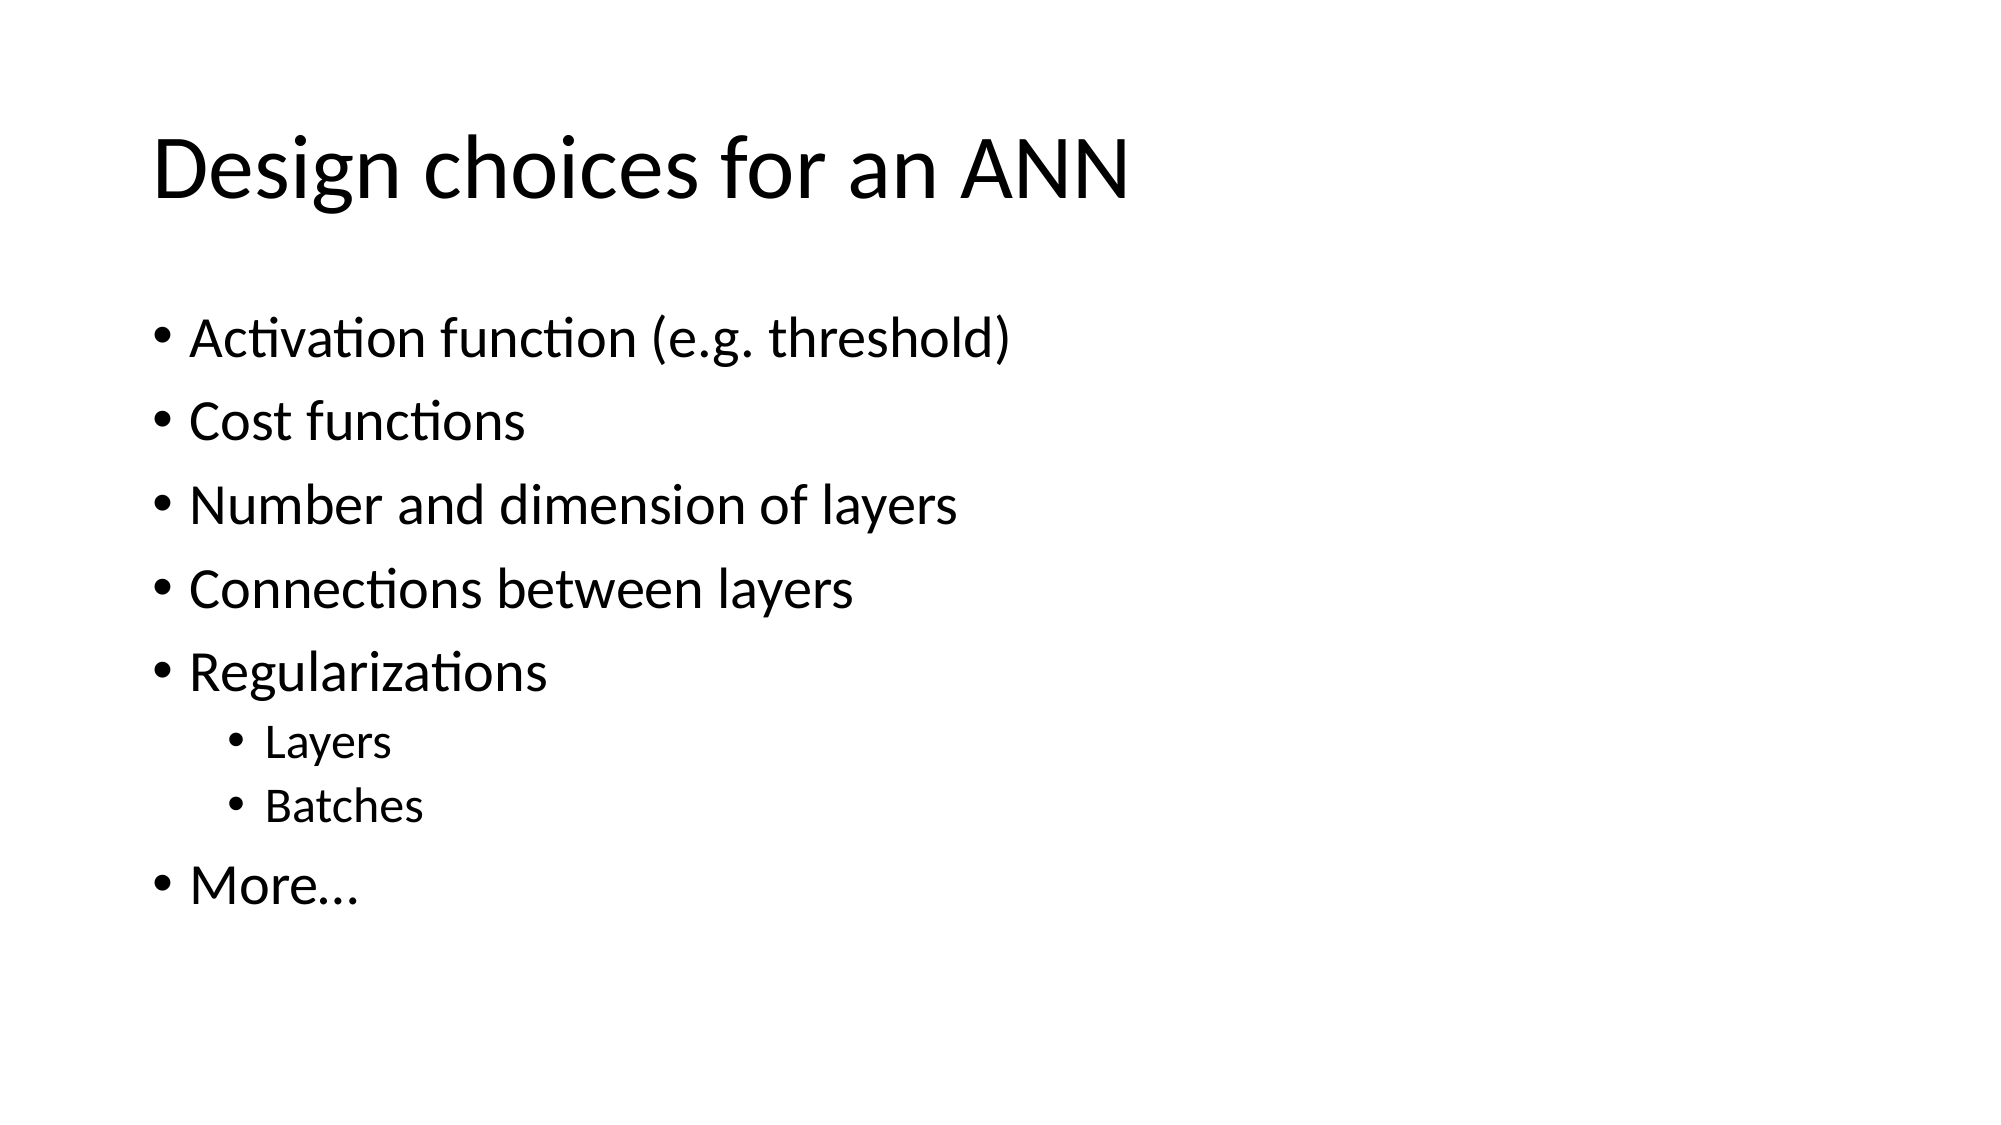

# Design choices for an ANN
Activation function (e.g. threshold)
Cost functions
Number and dimension of layers
Connections between layers
Regularizations
Layers
Batches
More…